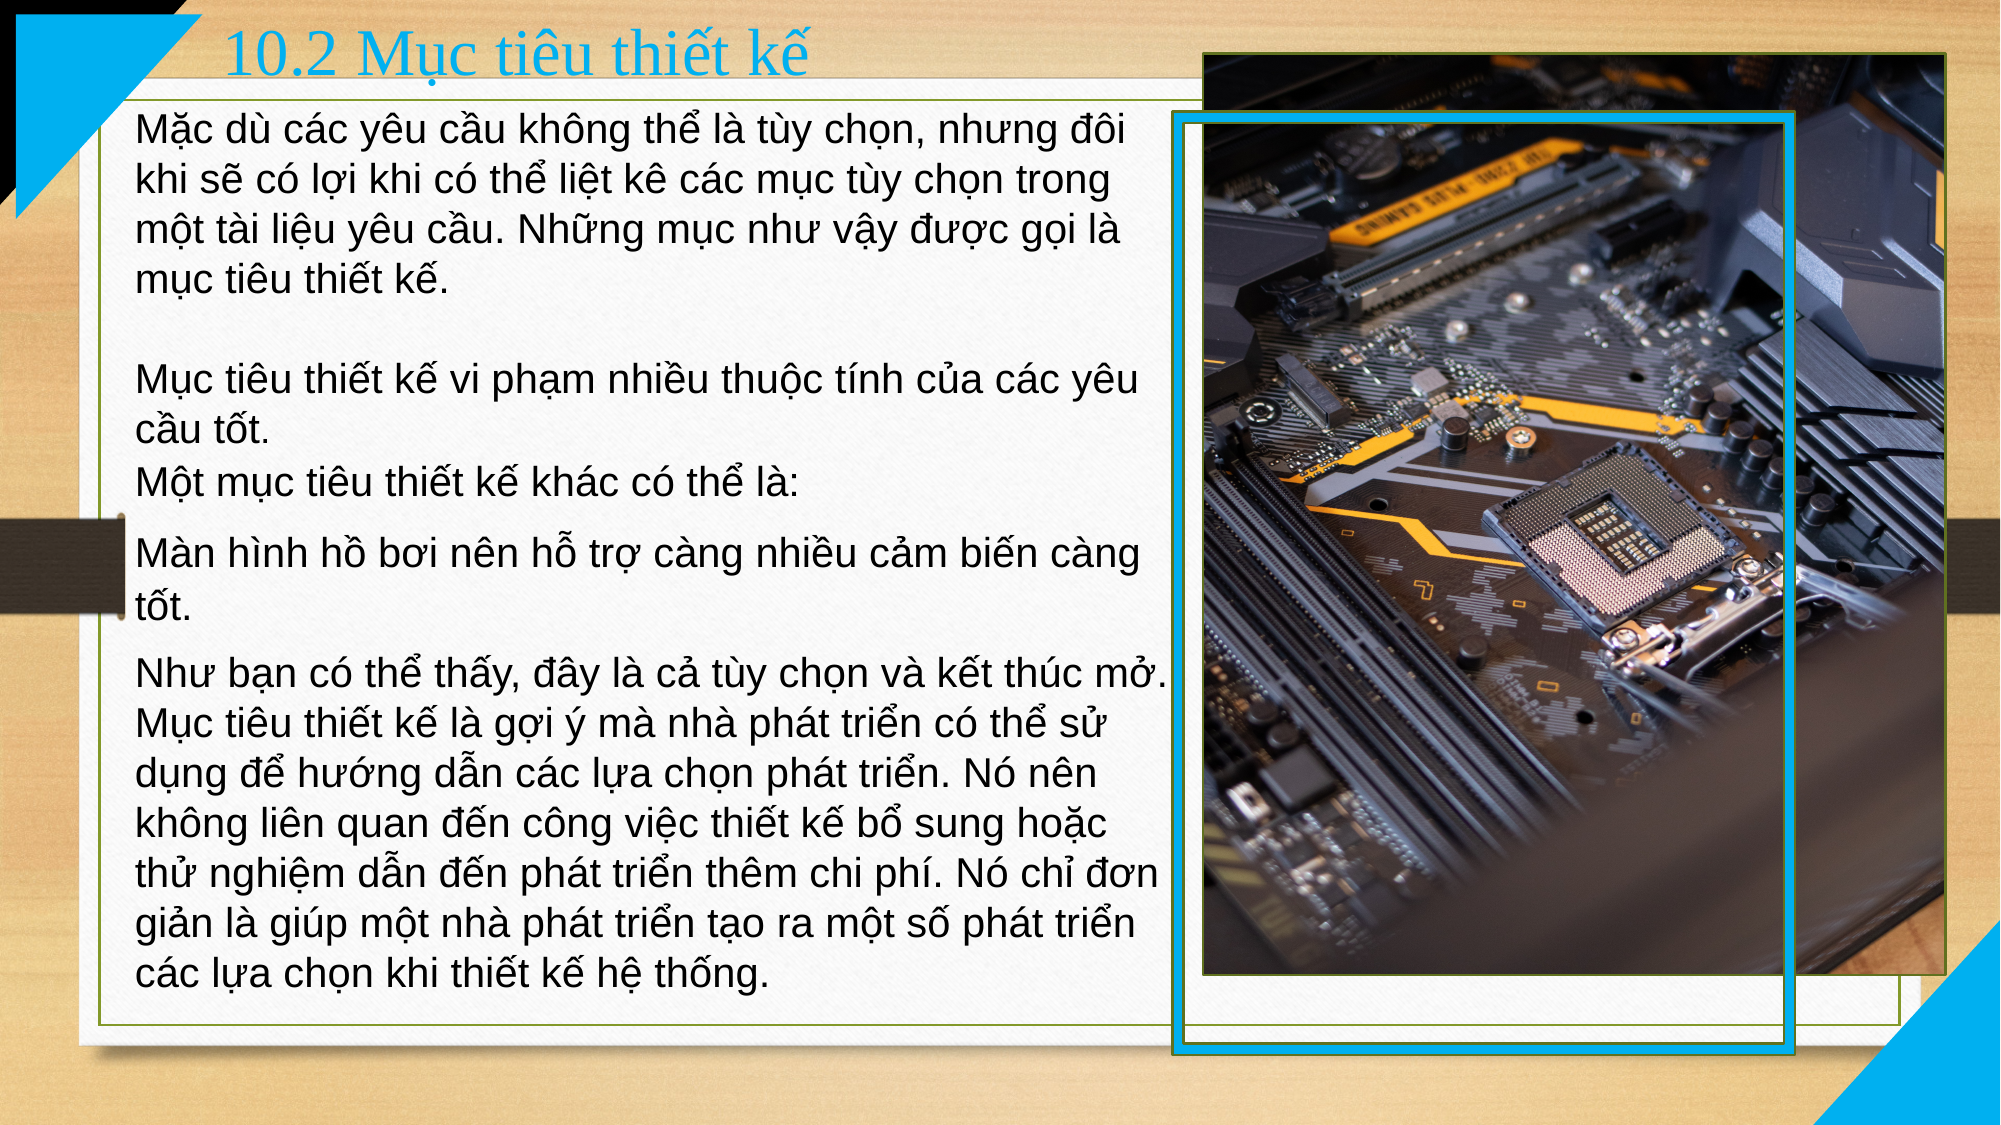

10.2 Mục tiêu thiết kế

Mặc dù các yêu cầu không thể là tùy chọn, nhưng đôi khi sẽ có lợi khi có thể liệt kê các mục tùy chọn trong một tài liệu yêu cầu. Những mục như vậy được gọi là mục tiêu thiết kế.

Mục tiêu thiết kế vi phạm nhiều thuộc tính của các yêu cầu tốt.
Một mục tiêu thiết kế khác có thể là:
Màn hình hồ bơi nên hỗ trợ càng nhiều cảm biến càng tốt.
Như bạn có thể thấy, đây là cả tùy chọn và kết thúc mở. Mục tiêu thiết kế là gợi ý mà nhà phát triển có thể sử dụng để hướng dẫn các lựa chọn phát triển. Nó nên không liên quan đến công việc thiết kế bổ sung hoặc thử nghiệm dẫn đến phát triển thêm chi phí. Nó chỉ đơn giản là giúp một nhà phát triển tạo ra một số phát triển các lựa chọn khi thiết kế hệ thống.